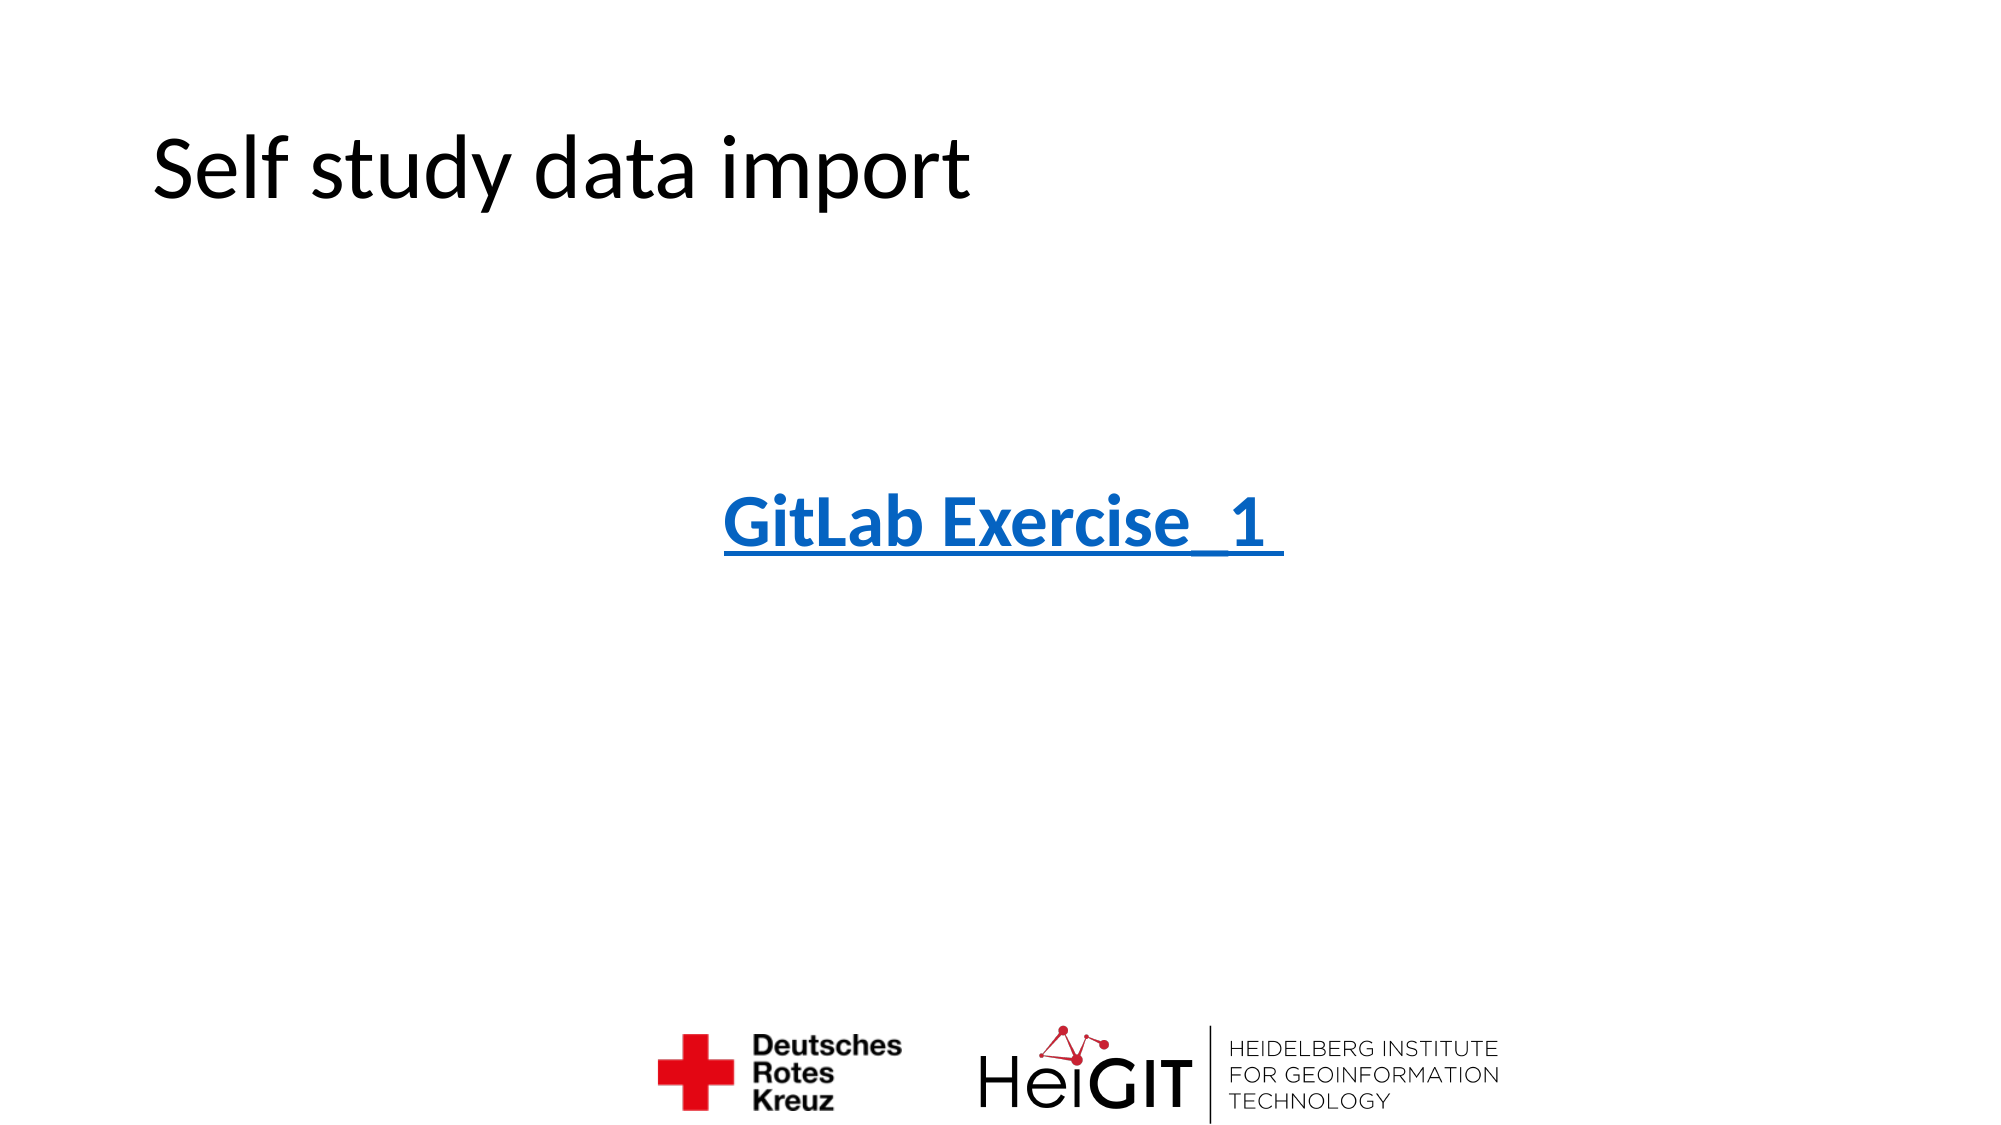

# Self study data import

GitLab Exercise_1